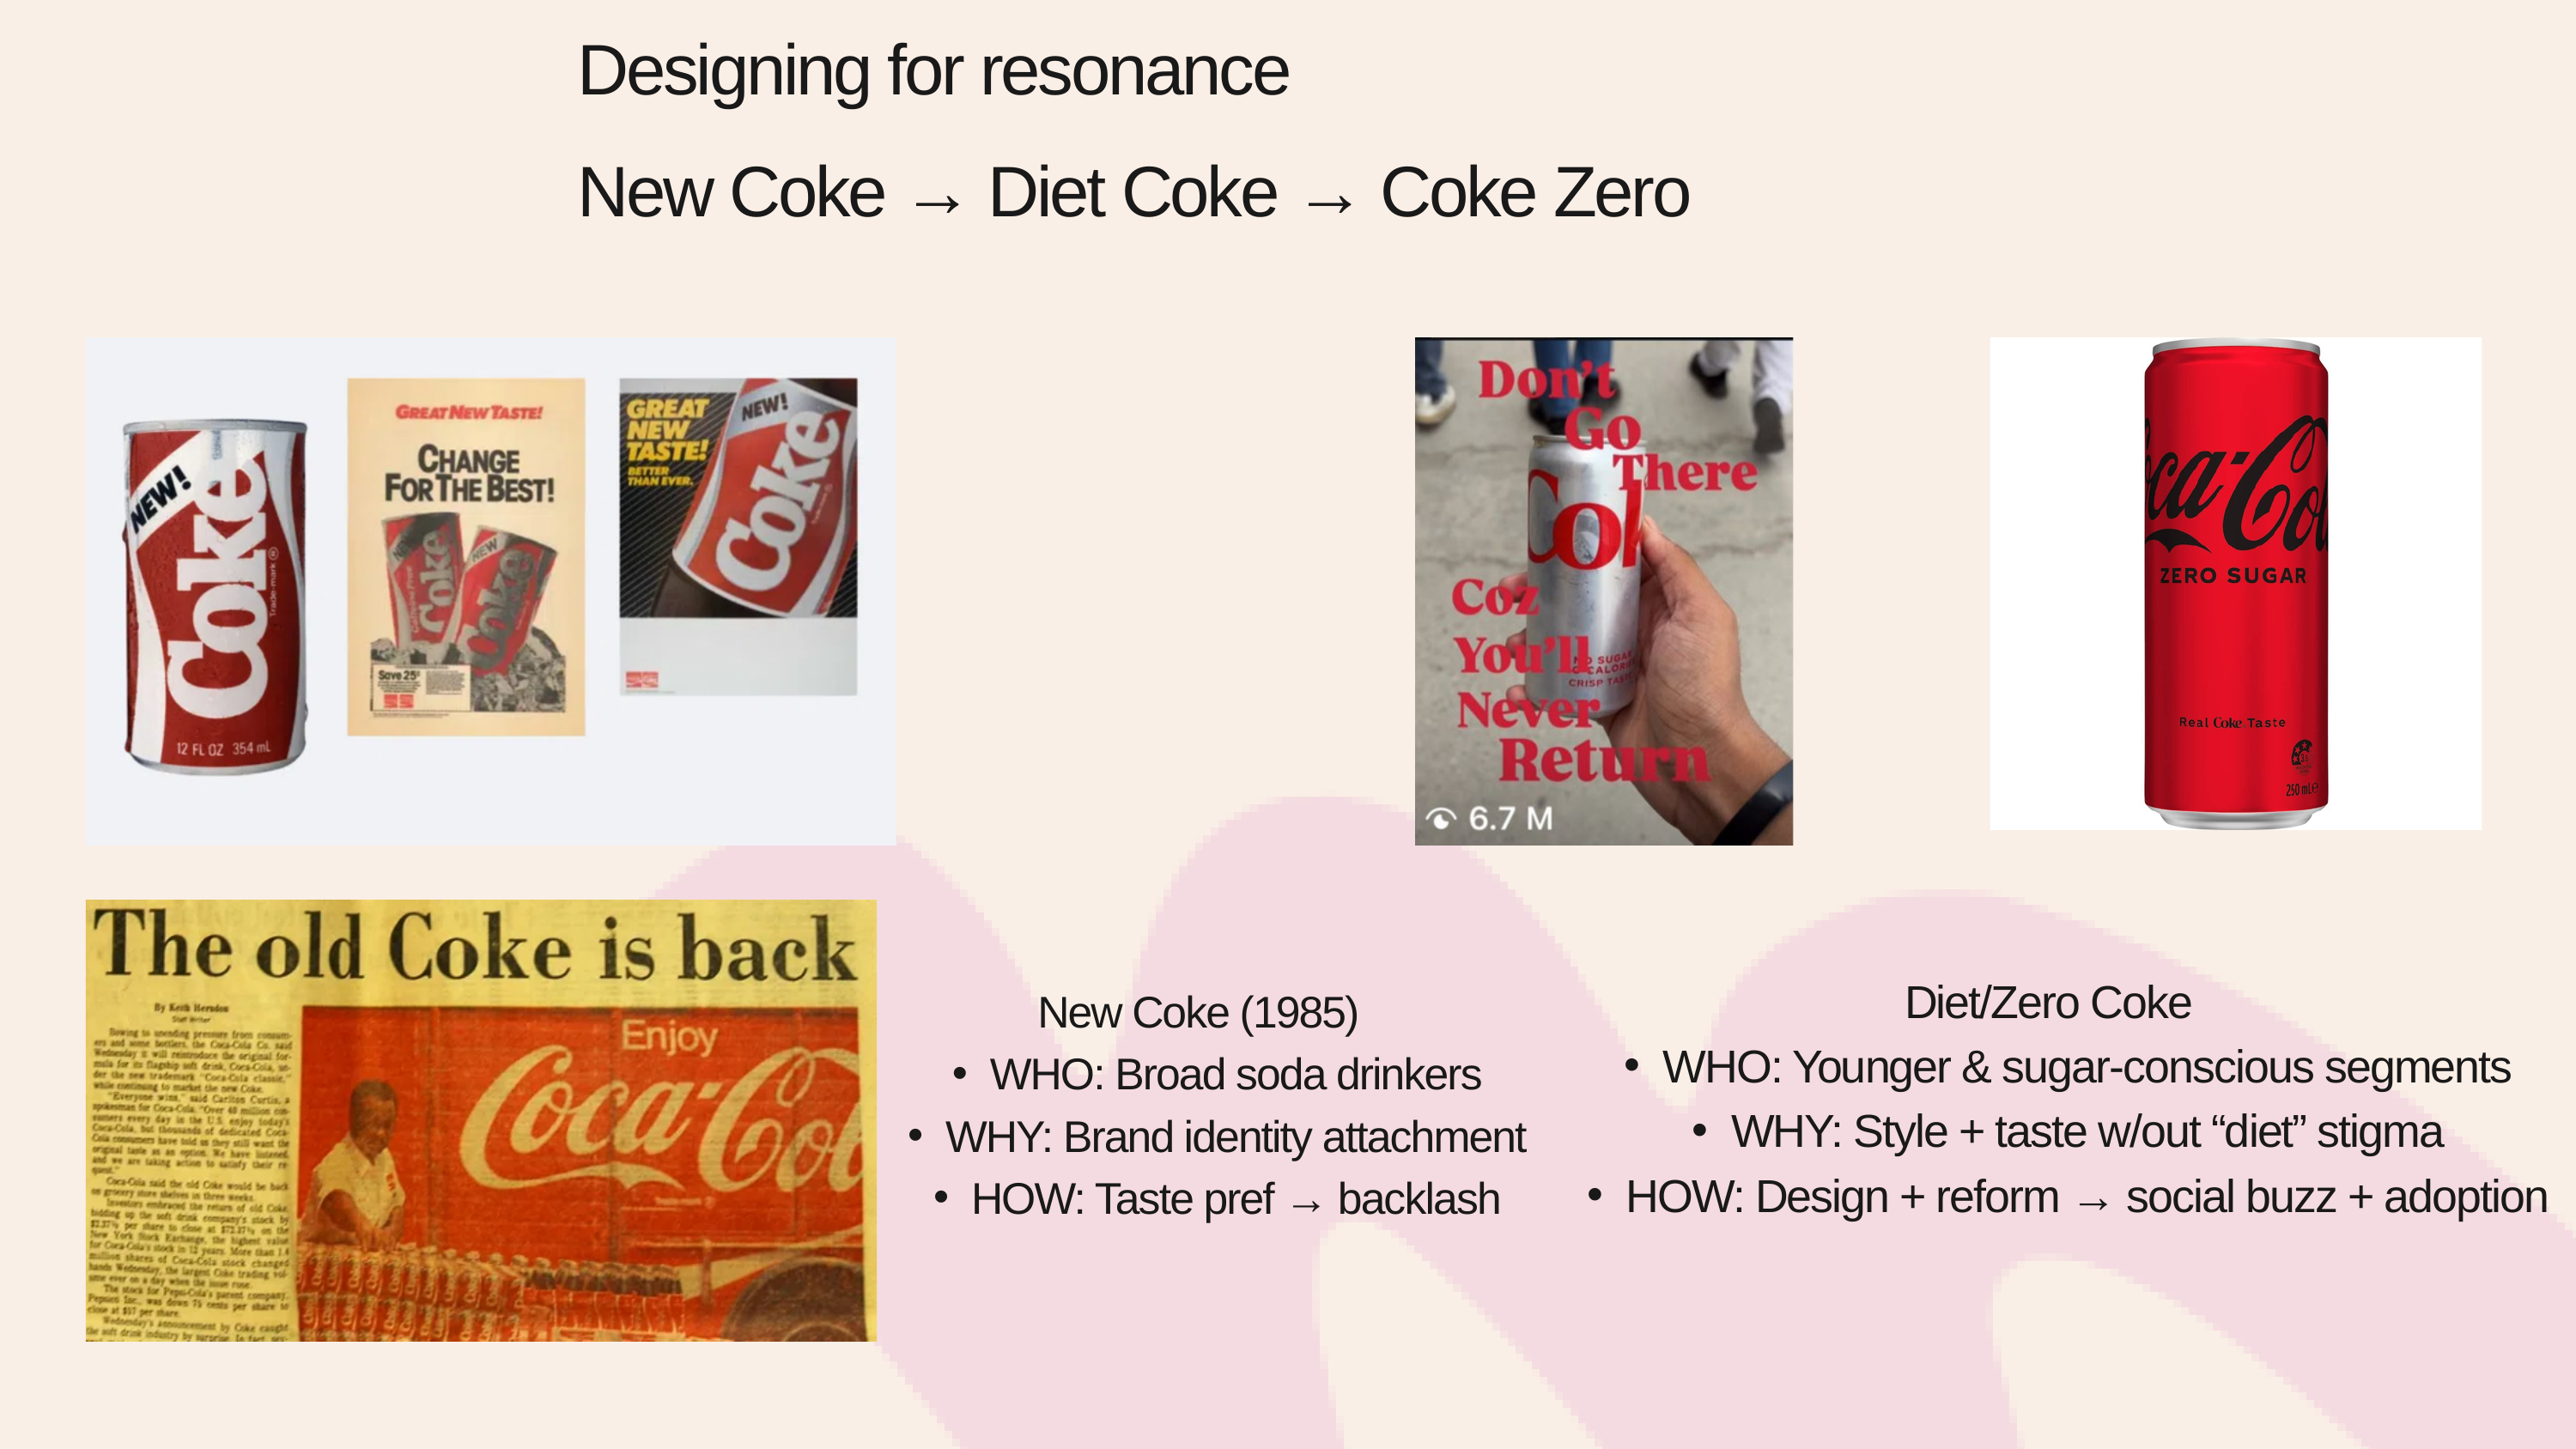

Designing for resonance

New Coke → Diet Coke → Coke Zero

Diet/Zero Coke
WHO: Younger & sugar-conscious segments
WHY: Style + taste w/out “diet” stigma
HOW: Design + reform → social buzz + adoption

New Coke (1985)
WHO: Broad soda drinkers
WHY: Brand identity attachment
HOW: Taste pref → backlash